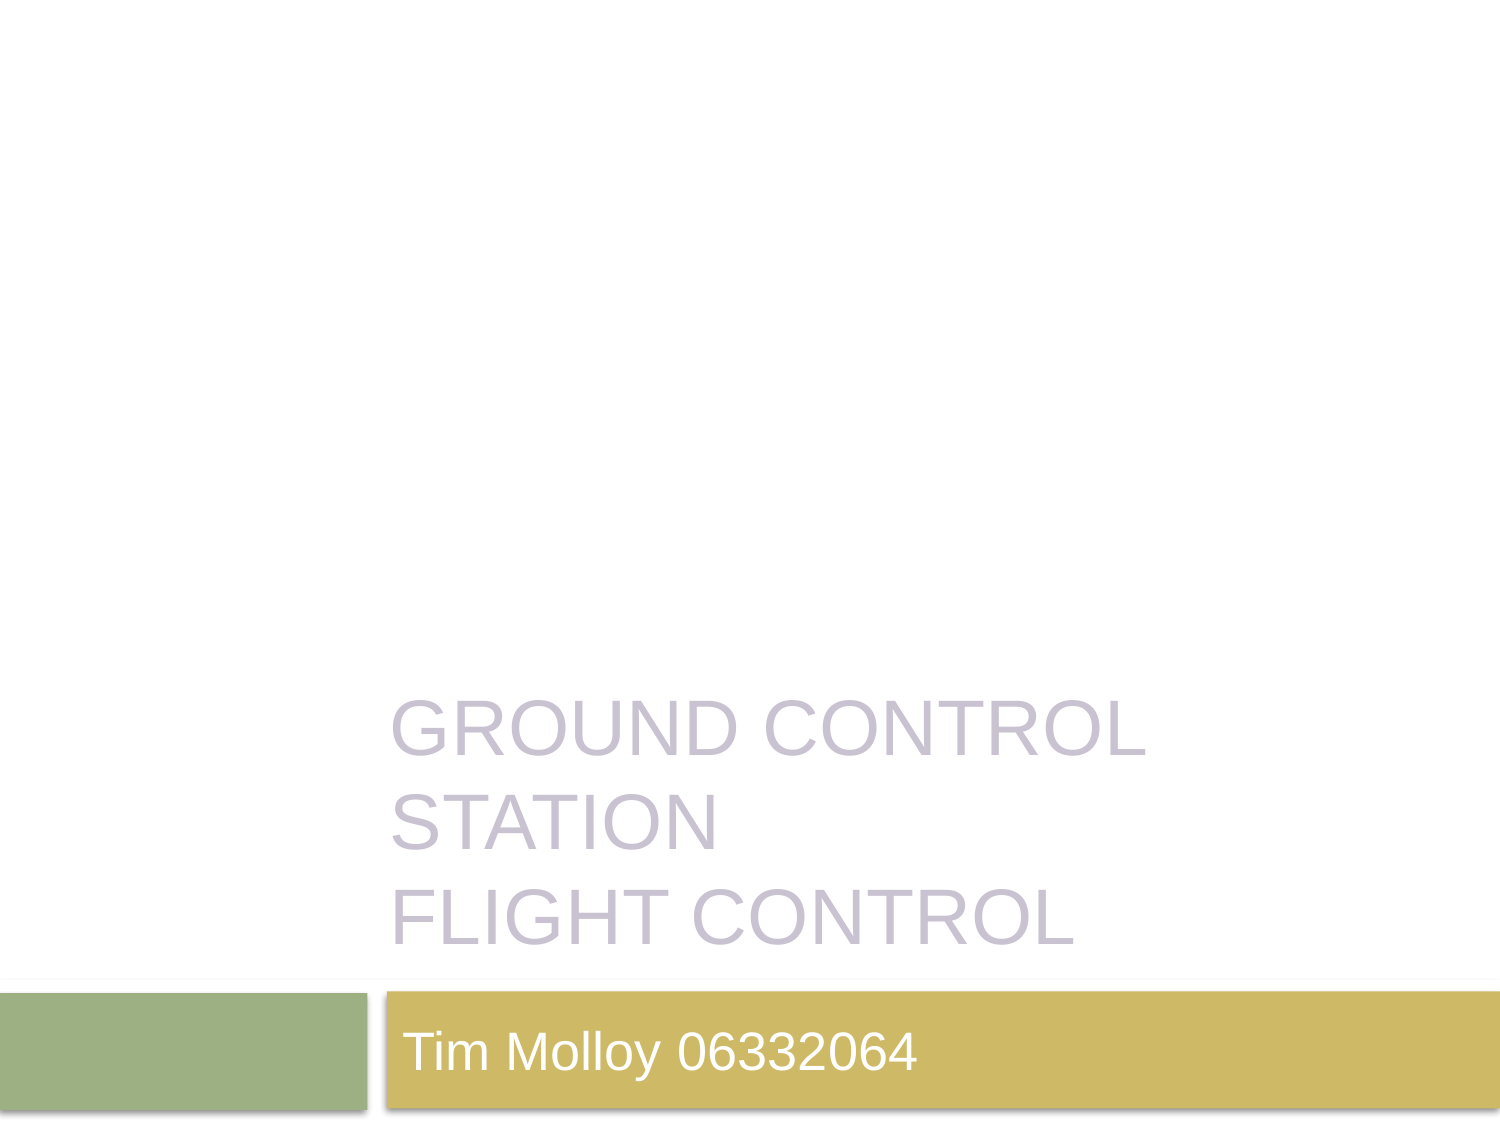

# Ground Control Station Flight conTrol
Tim Molloy 06332064